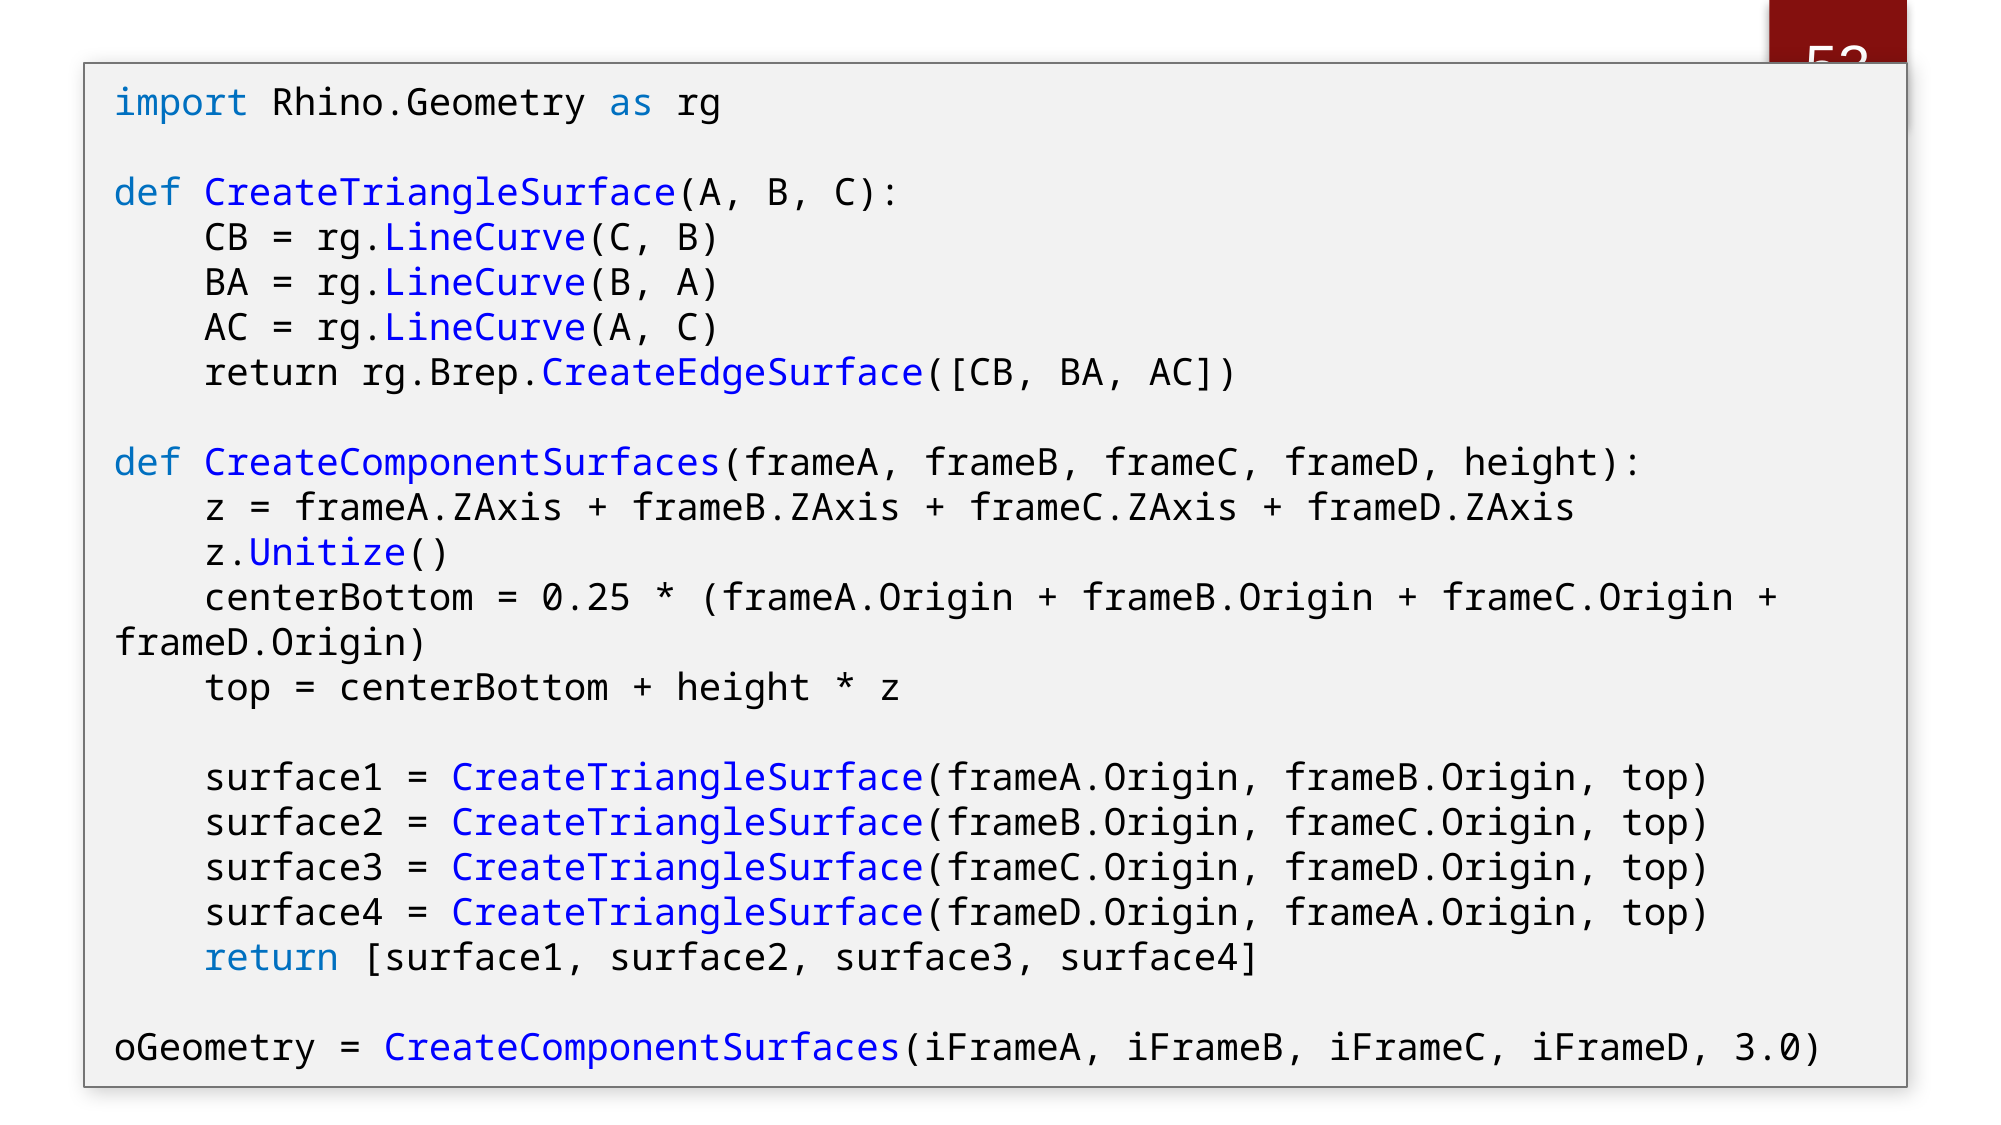

53
import Rhino.Geometry as rg

def CreateTriangleSurface(A, B, C):
    CB = rg.LineCurve(C, B)
    BA = rg.LineCurve(B, A)
    AC = rg.LineCurve(A, C)
    return rg.Brep.CreateEdgeSurface([CB, BA, AC])

def CreateComponentSurfaces(frameA, frameB, frameC, frameD, height):
    z = frameA.ZAxis + frameB.ZAxis + frameC.ZAxis + frameD.ZAxis
    z.Unitize()
    centerBottom = 0.25 * (frameA.Origin + frameB.Origin + frameC.Origin + frameD.Origin)
    top = centerBottom + height * z

    surface1 = CreateTriangleSurface(frameA.Origin, frameB.Origin, top)
    surface2 = CreateTriangleSurface(frameB.Origin, frameC.Origin, top)
    surface3 = CreateTriangleSurface(frameC.Origin, frameD.Origin, top)
    surface4 = CreateTriangleSurface(frameD.Origin, frameA.Origin, top)
    return [surface1, surface2, surface3, surface4]

oGeometry = CreateComponentSurfaces(iFrameA, iFrameB, iFrameC, iFrameD, 3.0)